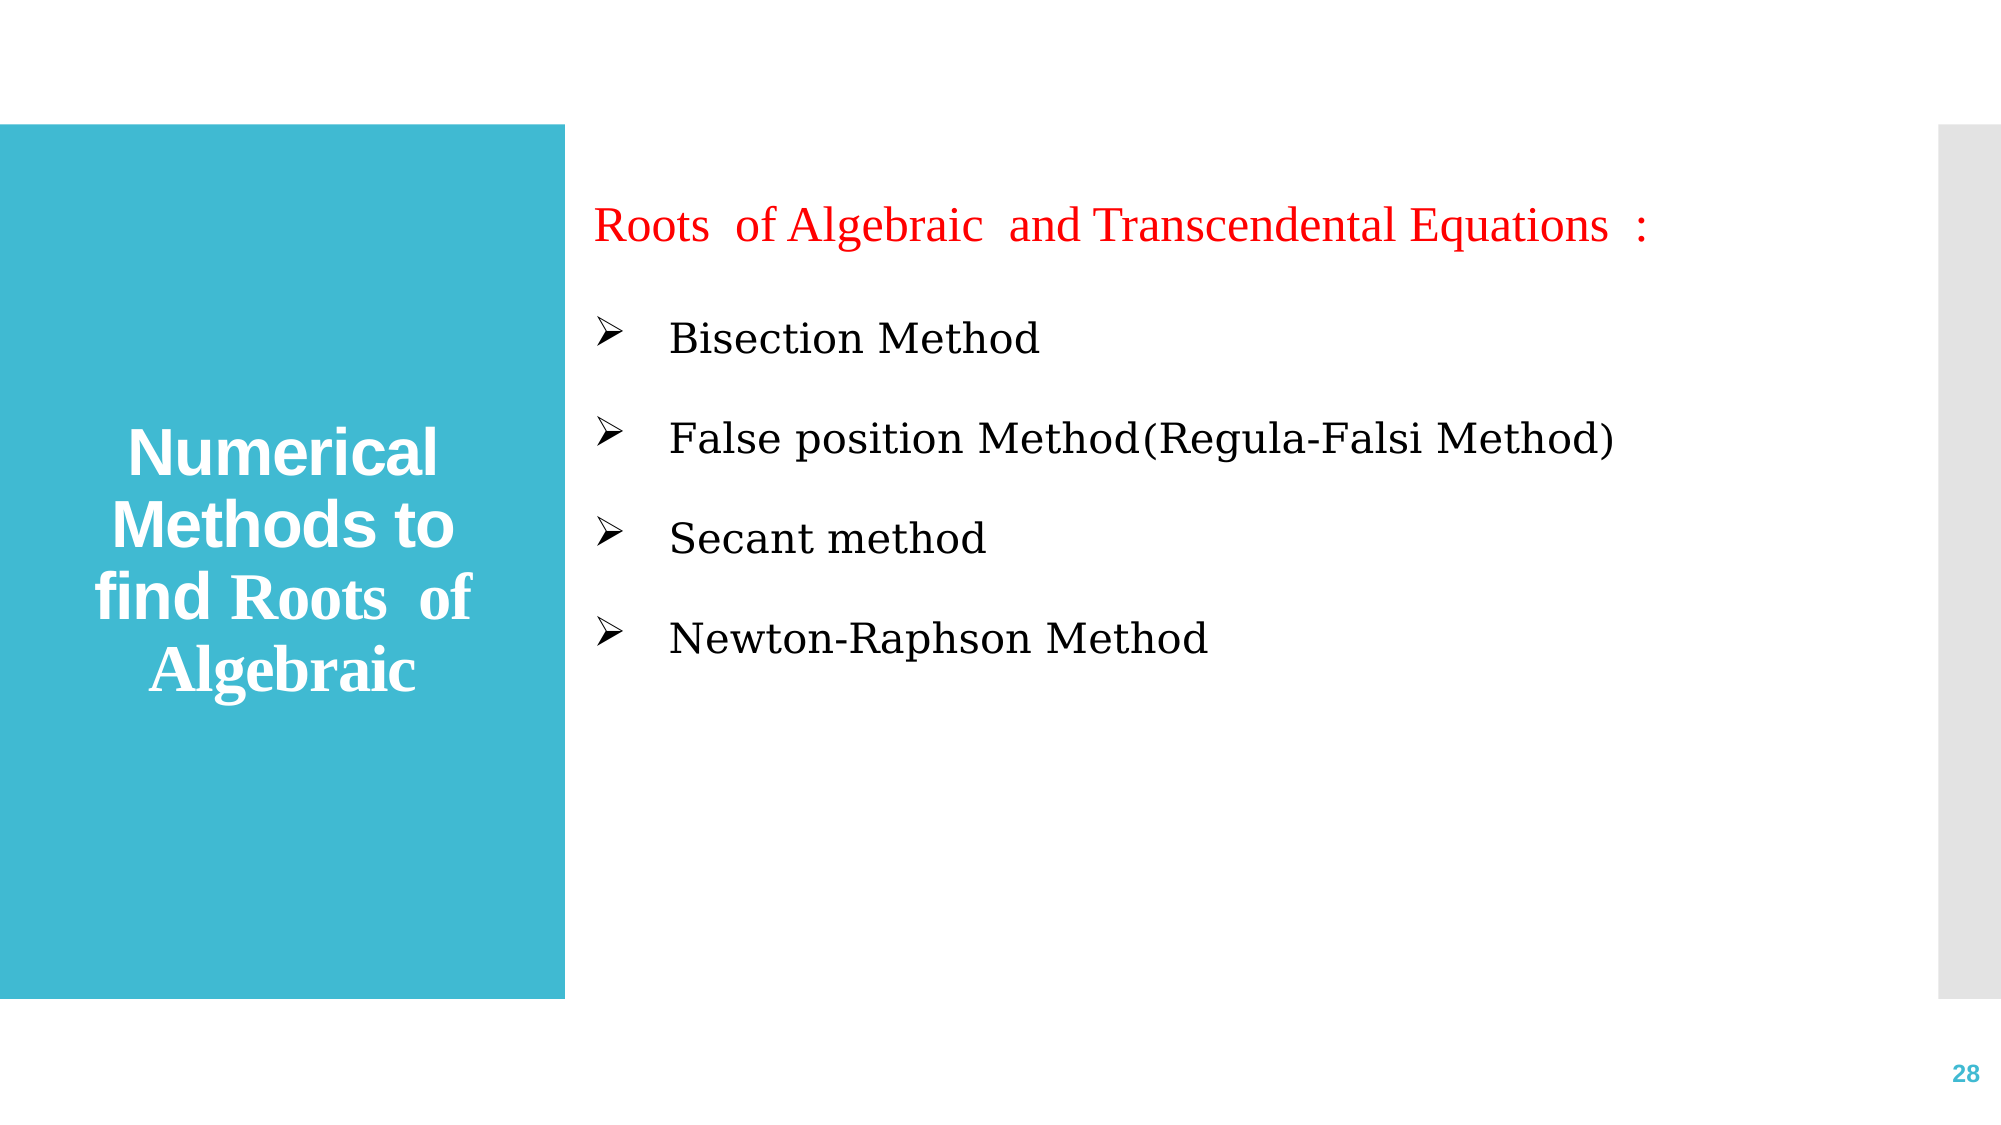

# Numerical Methods to find Roots  of Algebraic
Roots  of Algebraic  and Transcendental Equations  :

Bisection Method

False position Method(Regula-Falsi Method)

Secant method

Newton-Raphson Method

28